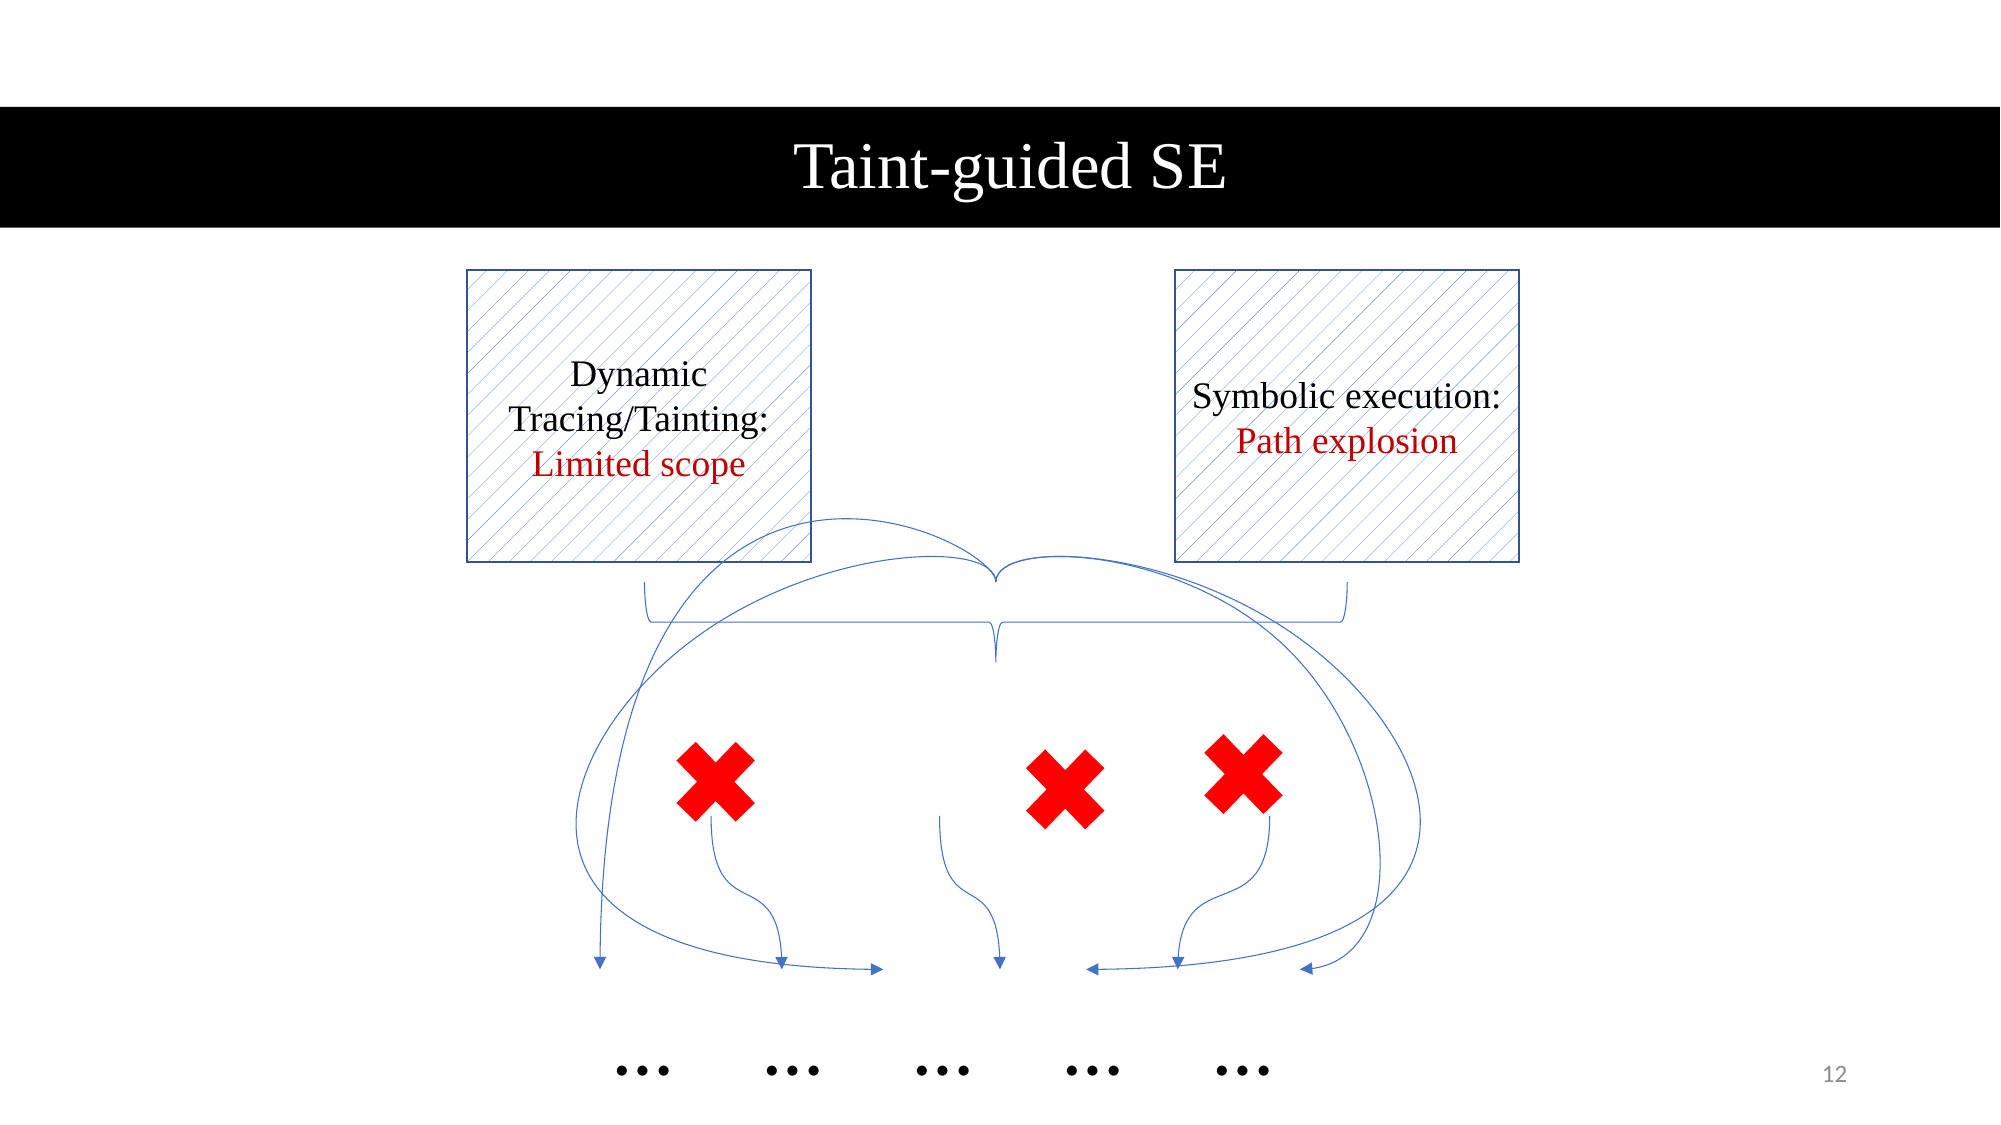

# Taint-guided SE

Dynamic Tracing/Tainting:
Limited scope
Symbolic execution:
Path explosion

…	…	…	…	…
12